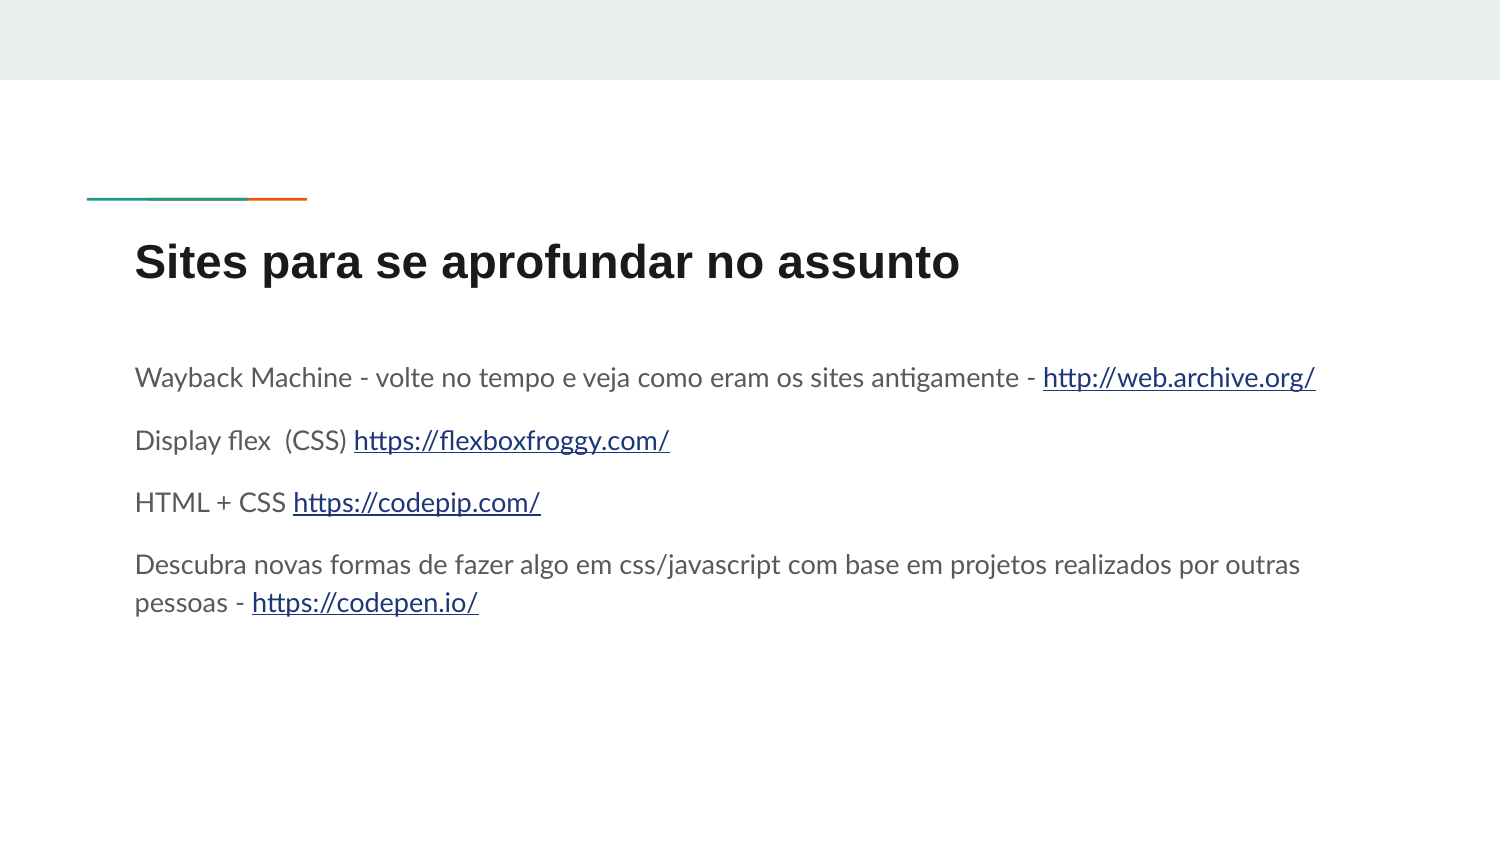

# Sites para se aprofundar no assunto
Wayback Machine - volte no tempo e veja como eram os sites antigamente - http://web.archive.org/
Display flex  (CSS) https://flexboxfroggy.com/
HTML + CSS https://codepip.com/
Descubra novas formas de fazer algo em css/javascript com base em projetos realizados por outras pessoas - https://codepen.io/